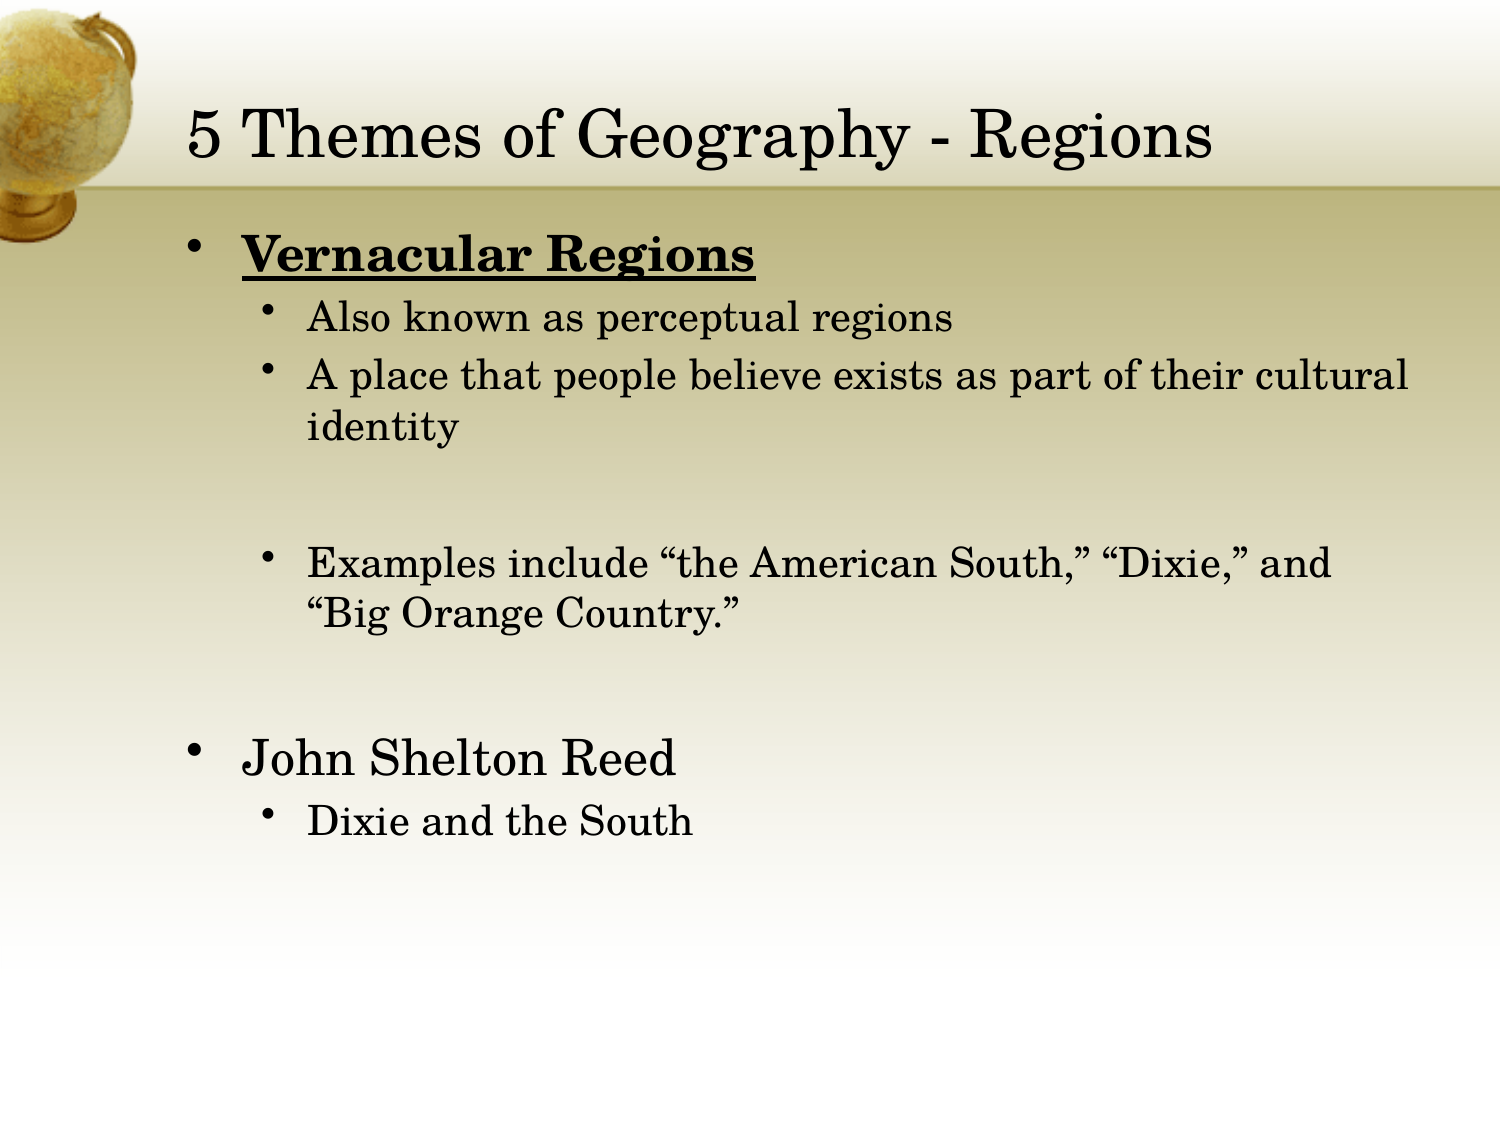

# 5 Themes of Geography - Regions
Vernacular Regions
Also known as perceptual regions
A place that people believe exists as part of their cultural identity

Examples include “the American South,” “Dixie,” and “Big Orange Country.”

John Shelton Reed
Dixie and the South